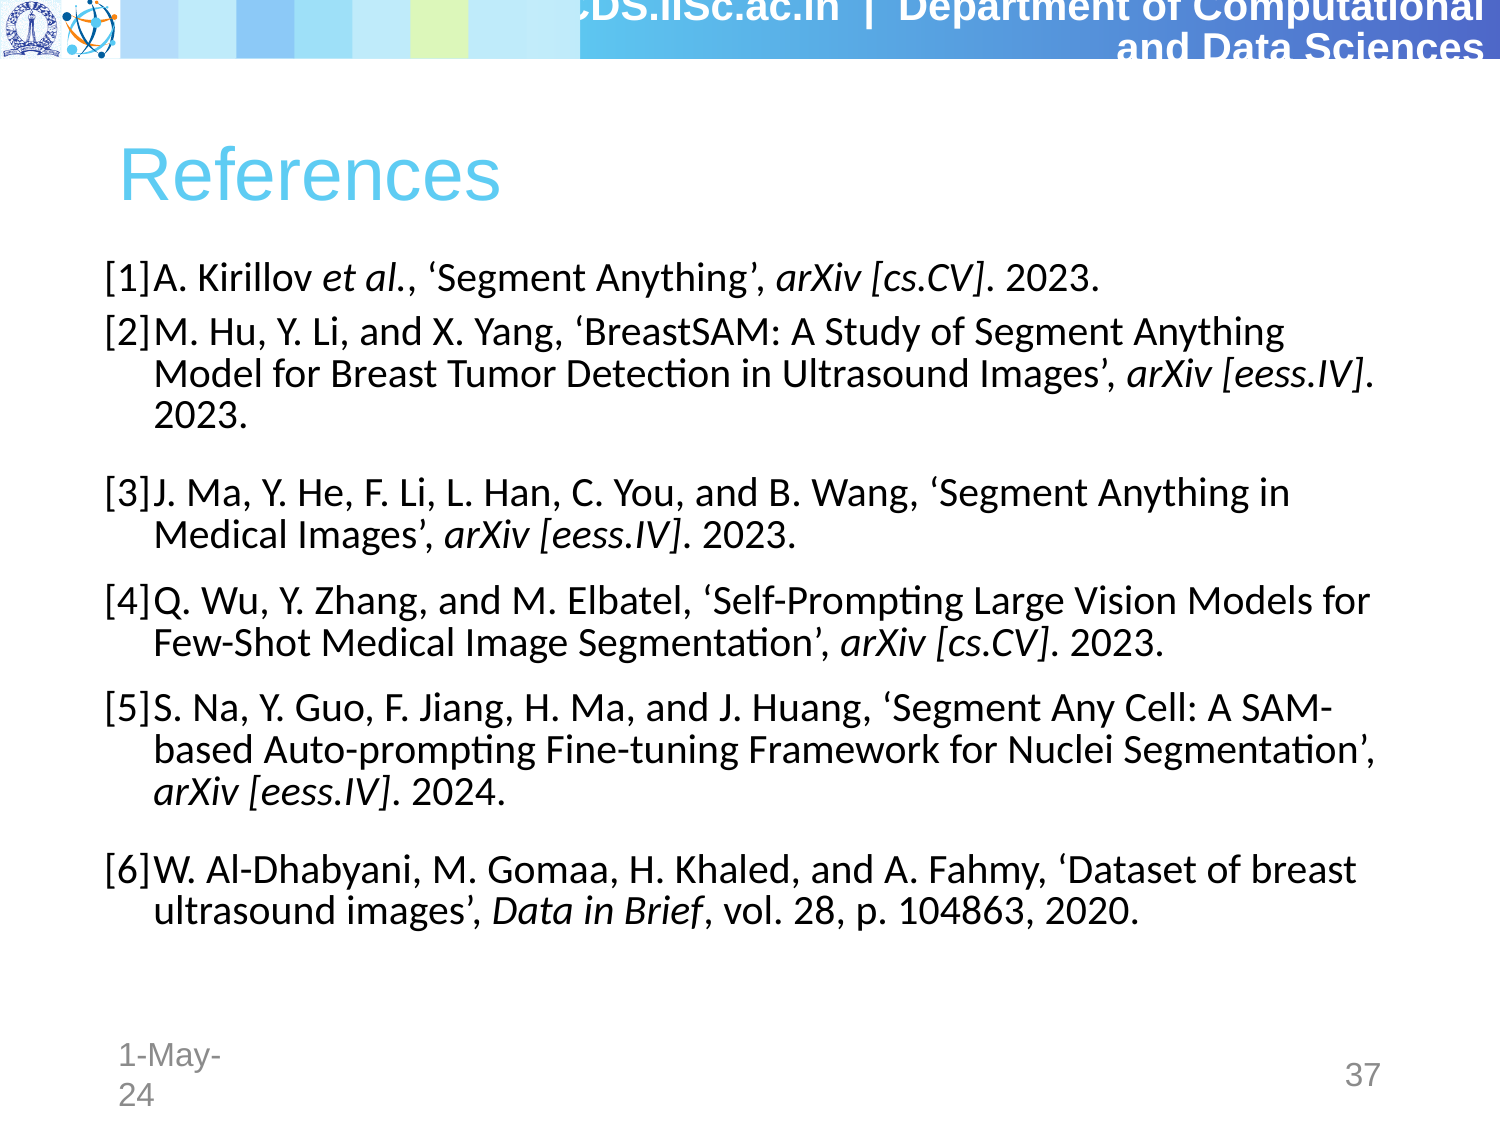

# References
| [1] | A. Kirillov et al., ‘Segment Anything’, arXiv [cs.CV]. 2023. |
| --- | --- |
| [2] | M. Hu, Y. Li, and X. Yang, ‘BreastSAM: A Study of Segment Anything Model for Breast Tumor Detection in Ultrasound Images’, arXiv [eess.IV]. 2023. |
| [3] | J. Ma, Y. He, F. Li, L. Han, C. You, and B. Wang, ‘Segment Anything in Medical Images’, arXiv [eess.IV]. 2023. |
| [4] | Q. Wu, Y. Zhang, and M. Elbatel, ‘Self-Prompting Large Vision Models for Few-Shot Medical Image Segmentation’, arXiv [cs.CV]. 2023. |
| [5] | S. Na, Y. Guo, F. Jiang, H. Ma, and J. Huang, ‘Segment Any Cell: A SAM-based Auto-prompting Fine-tuning Framework for Nuclei Segmentation’, arXiv [eess.IV]. 2024. |
| [6] | W. Al-Dhabyani, M. Gomaa, H. Khaled, and A. Fahmy, ‘Dataset of breast ultrasound images’, Data in Brief, vol. 28, p. 104863, 2020. |
1-May-24
37